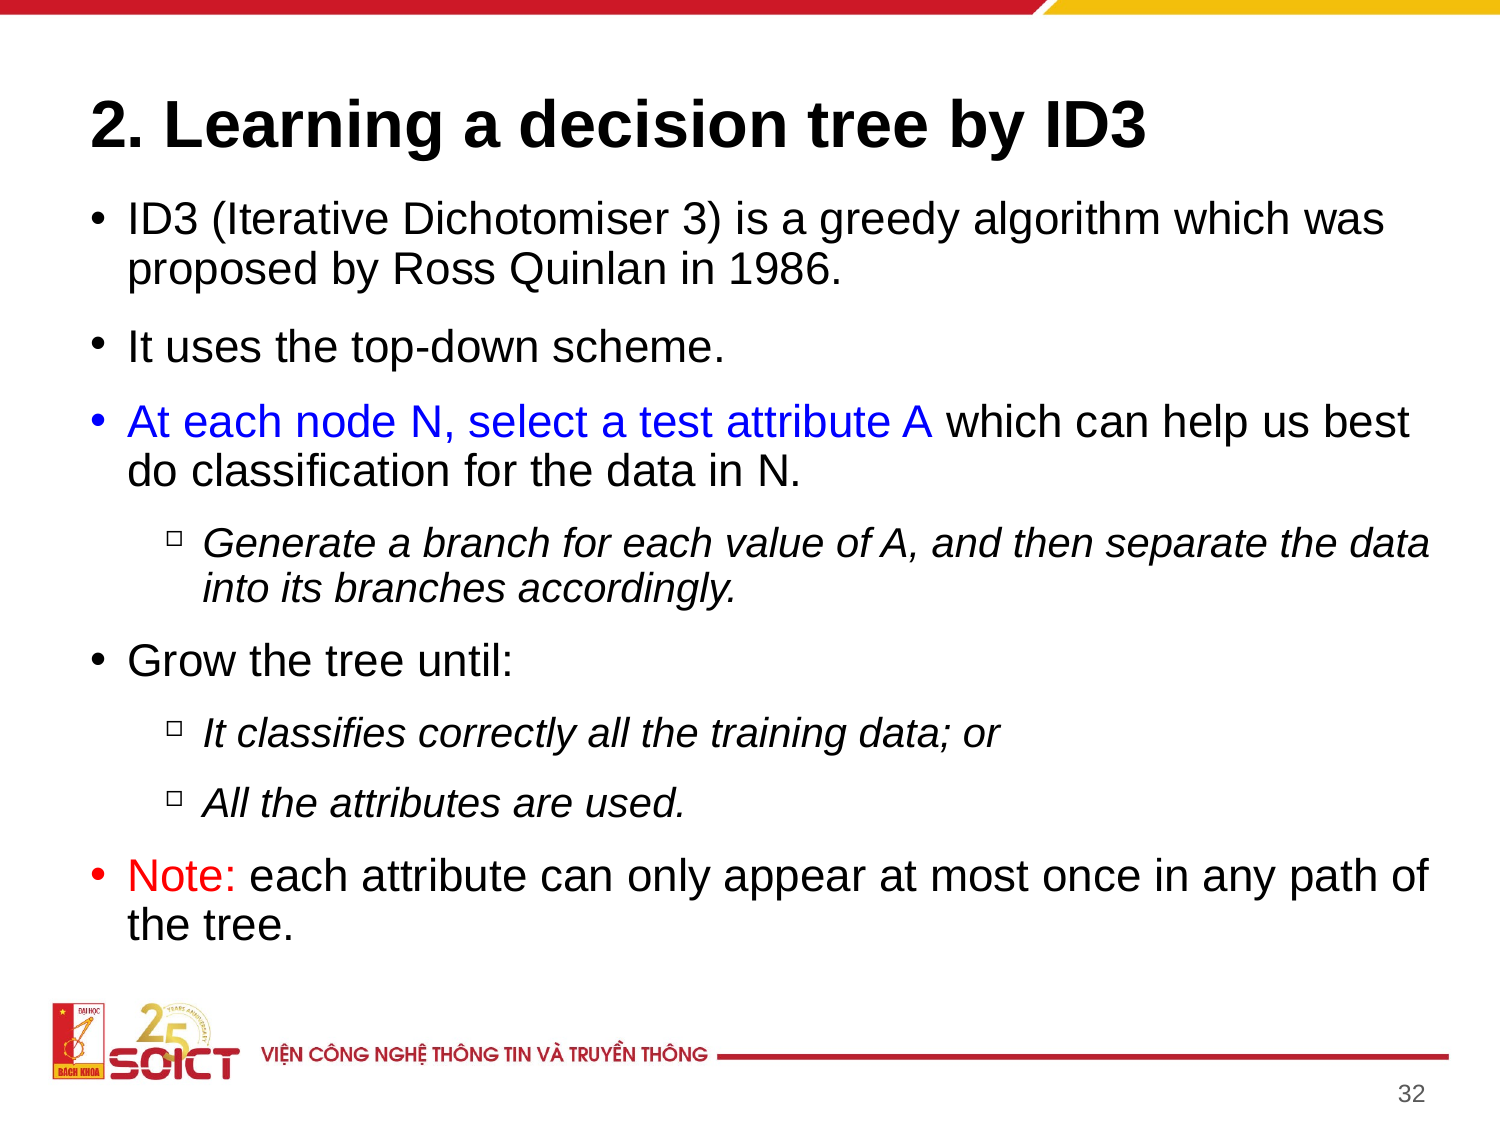

# 2. Learning a decision tree by ID3
ID3 (Iterative Dichotomiser 3) is a greedy algorithm which was proposed by Ross Quinlan in 1986.
It uses the top-down scheme.
At each node N, select a test attribute A which can help us best do classification for the data in N.
Generate a branch for each value of A, and then separate the data into its branches accordingly.
Grow the tree until:
It classifies correctly all the training data; or
All the attributes are used.
Note: each attribute can only appear at most once in any path of the tree.

32